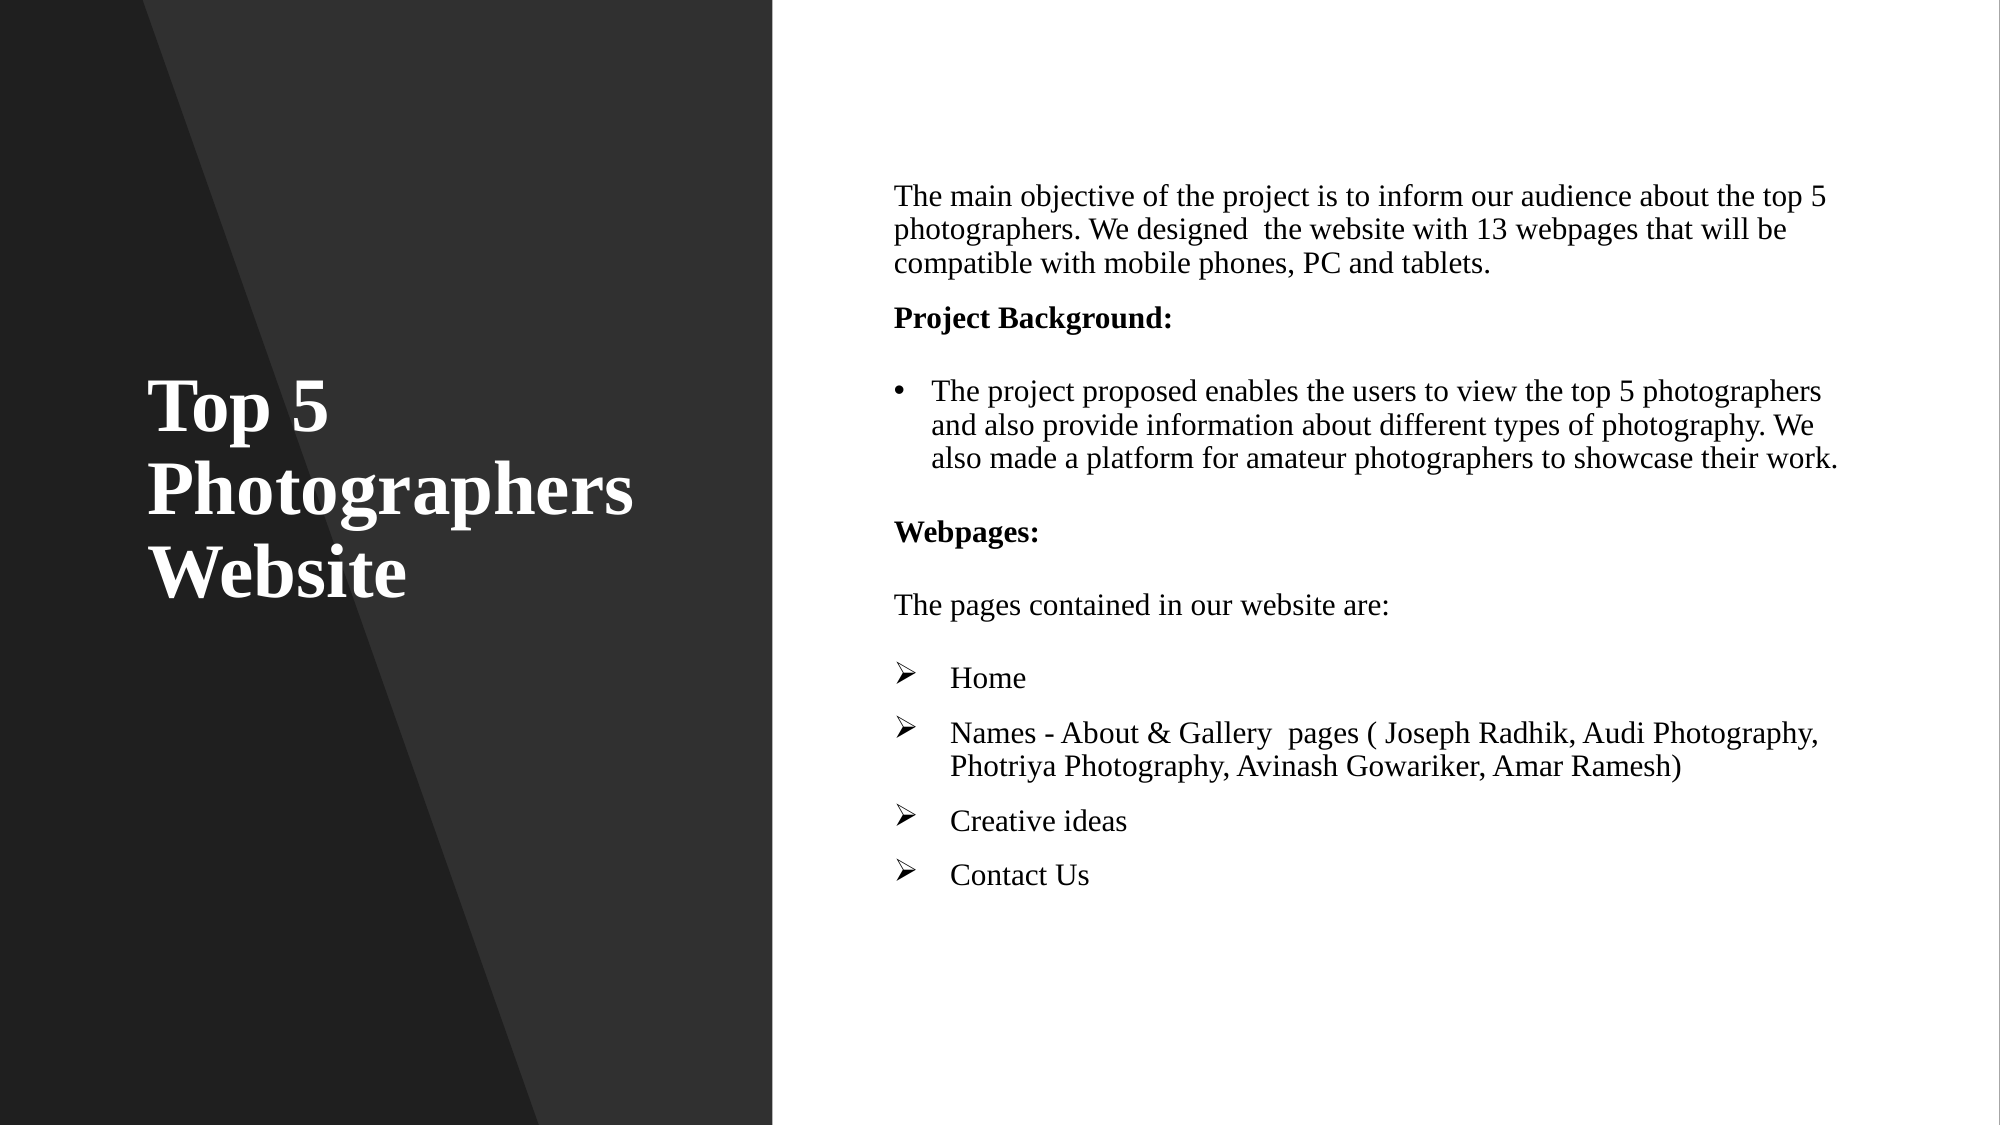

# Top 5 Photographers Website
The main objective of the project is to inform our audience about the top 5 photographers. We designed  the website with 13 webpages that will be compatible with mobile phones, PC and tablets.
Project Background:
The project proposed enables the users to view the top 5 photographers and also provide information about different types of photography. We also made a platform for amateur photographers to showcase their work.
Webpages:
The pages contained in our website are:
Home
Names - About & Gallery  pages ( Joseph Radhik, Audi Photography, Photriya Photography, Avinash Gowariker, Amar Ramesh)
Creative ideas
Contact Us